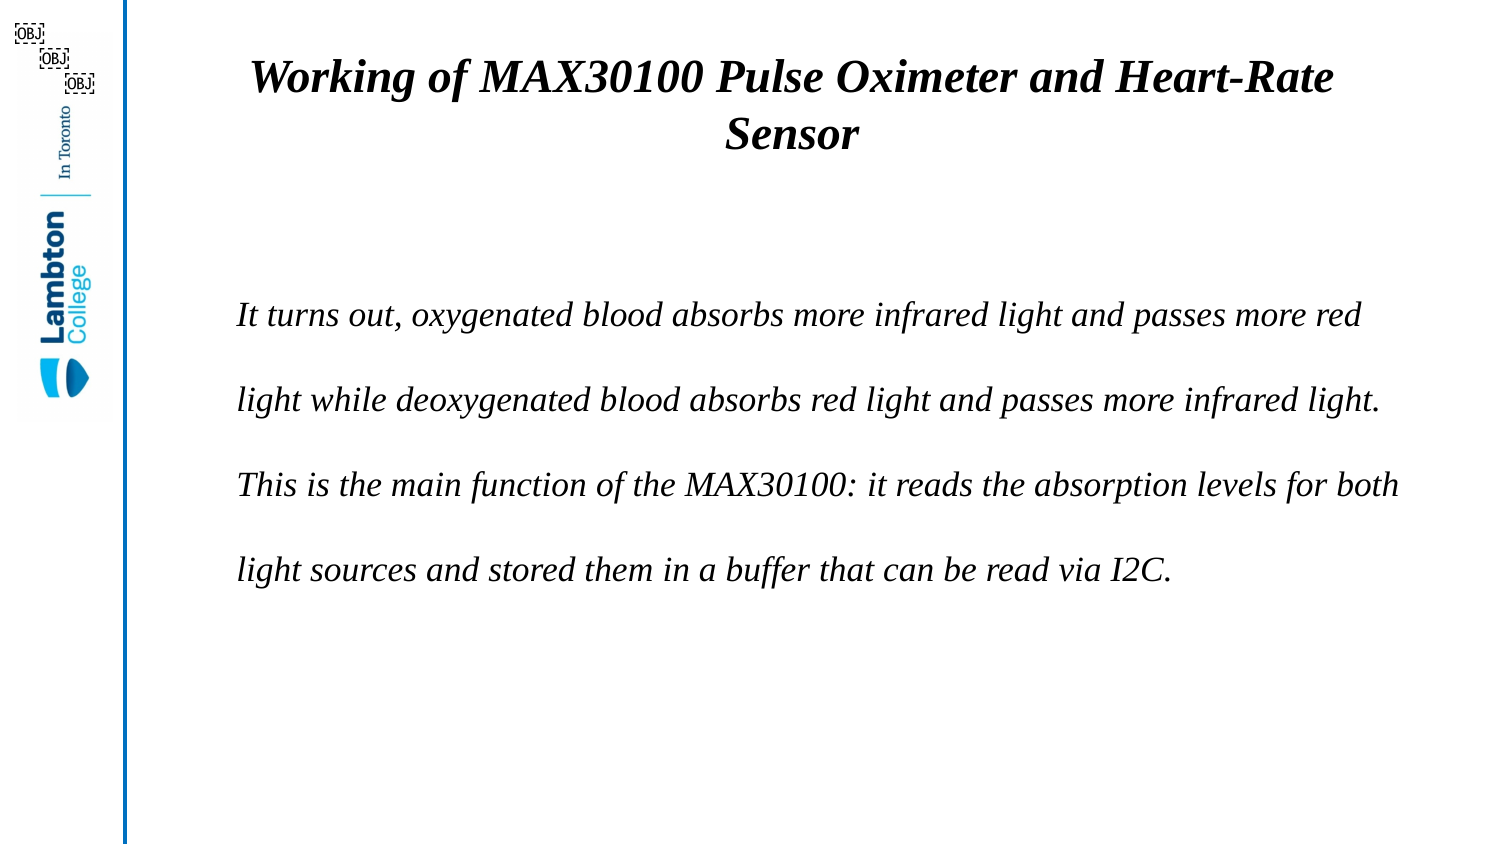

￼
￼
# Working of MAX30100 Pulse Oximeter and Heart-Rate Sensor
￼
It turns out, oxygenated blood absorbs more infrared light and passes more red light while deoxygenated blood absorbs red light and passes more infrared light. This is the main function of the MAX30100: it reads the absorption levels for both light sources and stored them in a buffer that can be read via I2C.